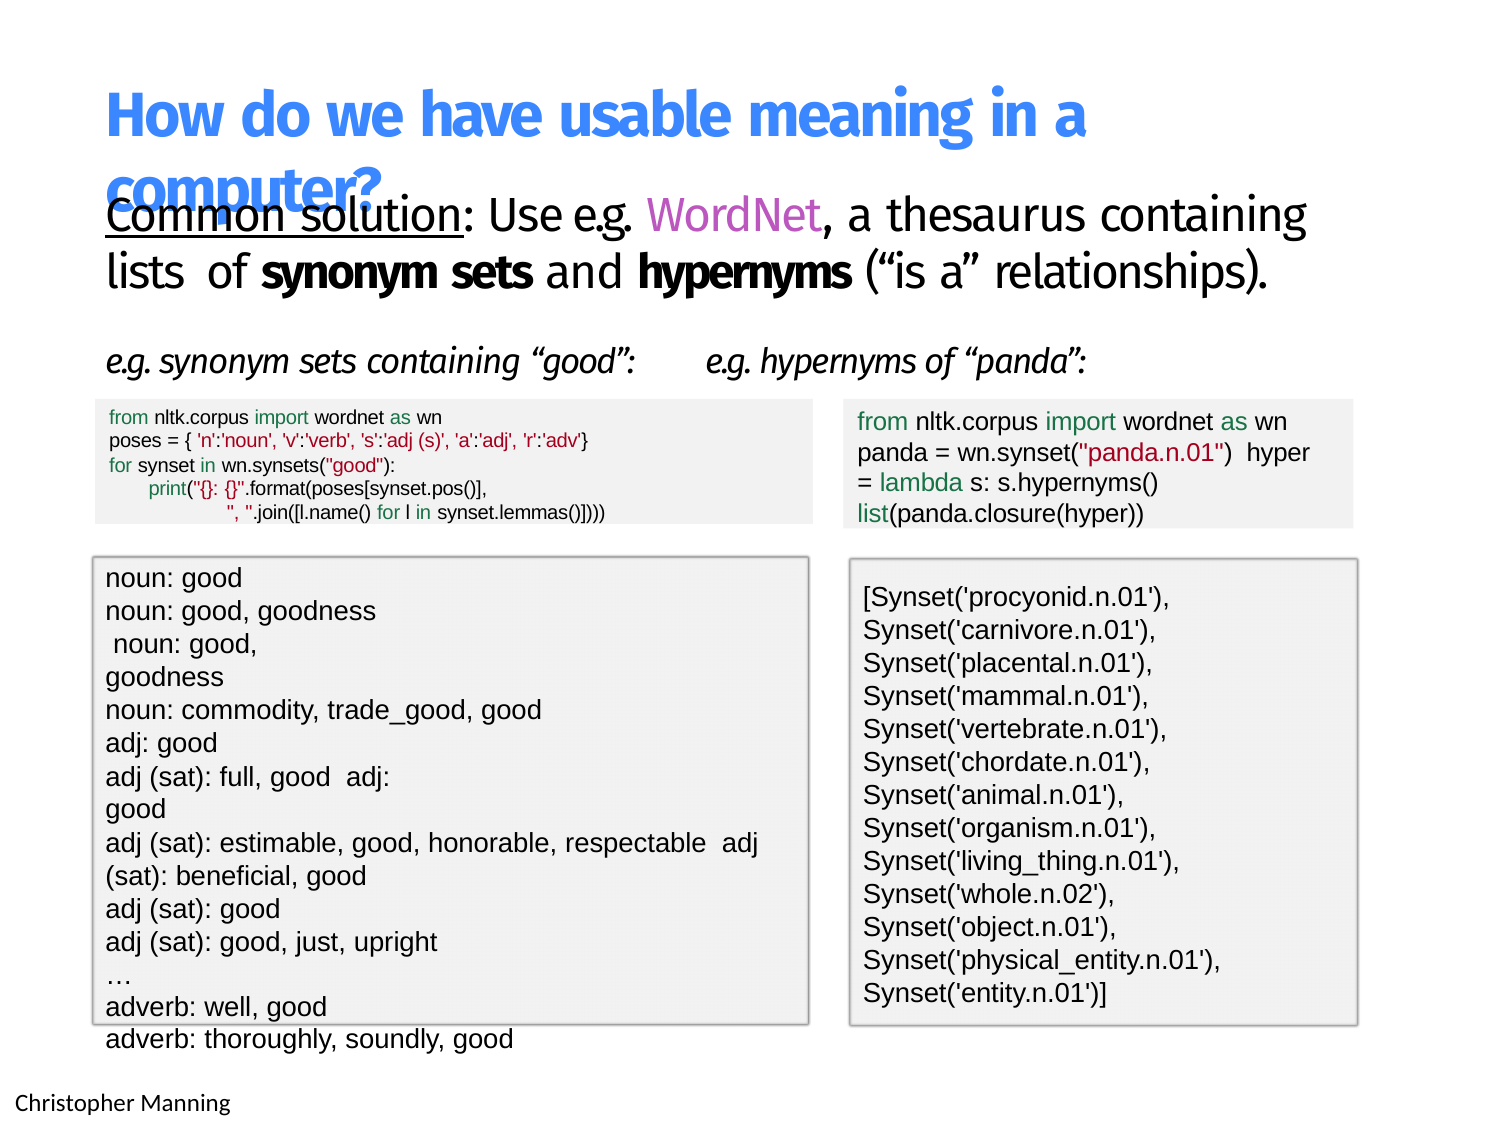

# How do we have usable meaning in a computer?
Common solution: Use e.g. WordNet, a thesaurus containing lists  of synonym sets and hypernyms (“is a” relationships).
e.g. synonym sets containing “good”:	e.g. hypernyms of “panda”:
from nltk.corpus import wordnet as wn
poses = { 'n':'noun', 'v':'verb', 's':'adj (s)', 'a':'adj', 'r':'adv'}
for synset in wn.synsets("good"):
print("{}: {}".format(poses[synset.pos()],
", ".join([l.name() for l in synset.lemmas()])))
from nltk.corpus import wordnet as wn  panda = wn.synset("panda.n.01")  hyper = lambda s: s.hypernyms()  list(panda.closure(hyper))

noun: good
noun: good, goodness  noun: good, goodness
noun: commodity, trade_good, good  adj: good
adj (sat): full, good  adj: good
adj (sat): estimable, good, honorable, respectable  adj (sat): beneficial, good
adj (sat): good
adj (sat): good, just, upright
…
adverb: well, good
adverb: thoroughly, soundly, good
[Synset('procyonid.n.01'),  Synset('carnivore.n.01'),  Synset('placental.n.01'),  Synset('mammal.n.01'),  Synset('vertebrate.n.01'),  Synset('chordate.n.01'),  Synset('animal.n.01'),  Synset('organism.n.01'),  Synset('living_thing.n.01'),  Synset('whole.n.02'),
Synset('object.n.01'),  Synset('physical_entity.n.01'),  Synset('entity.n.01')]
Christopher Manning